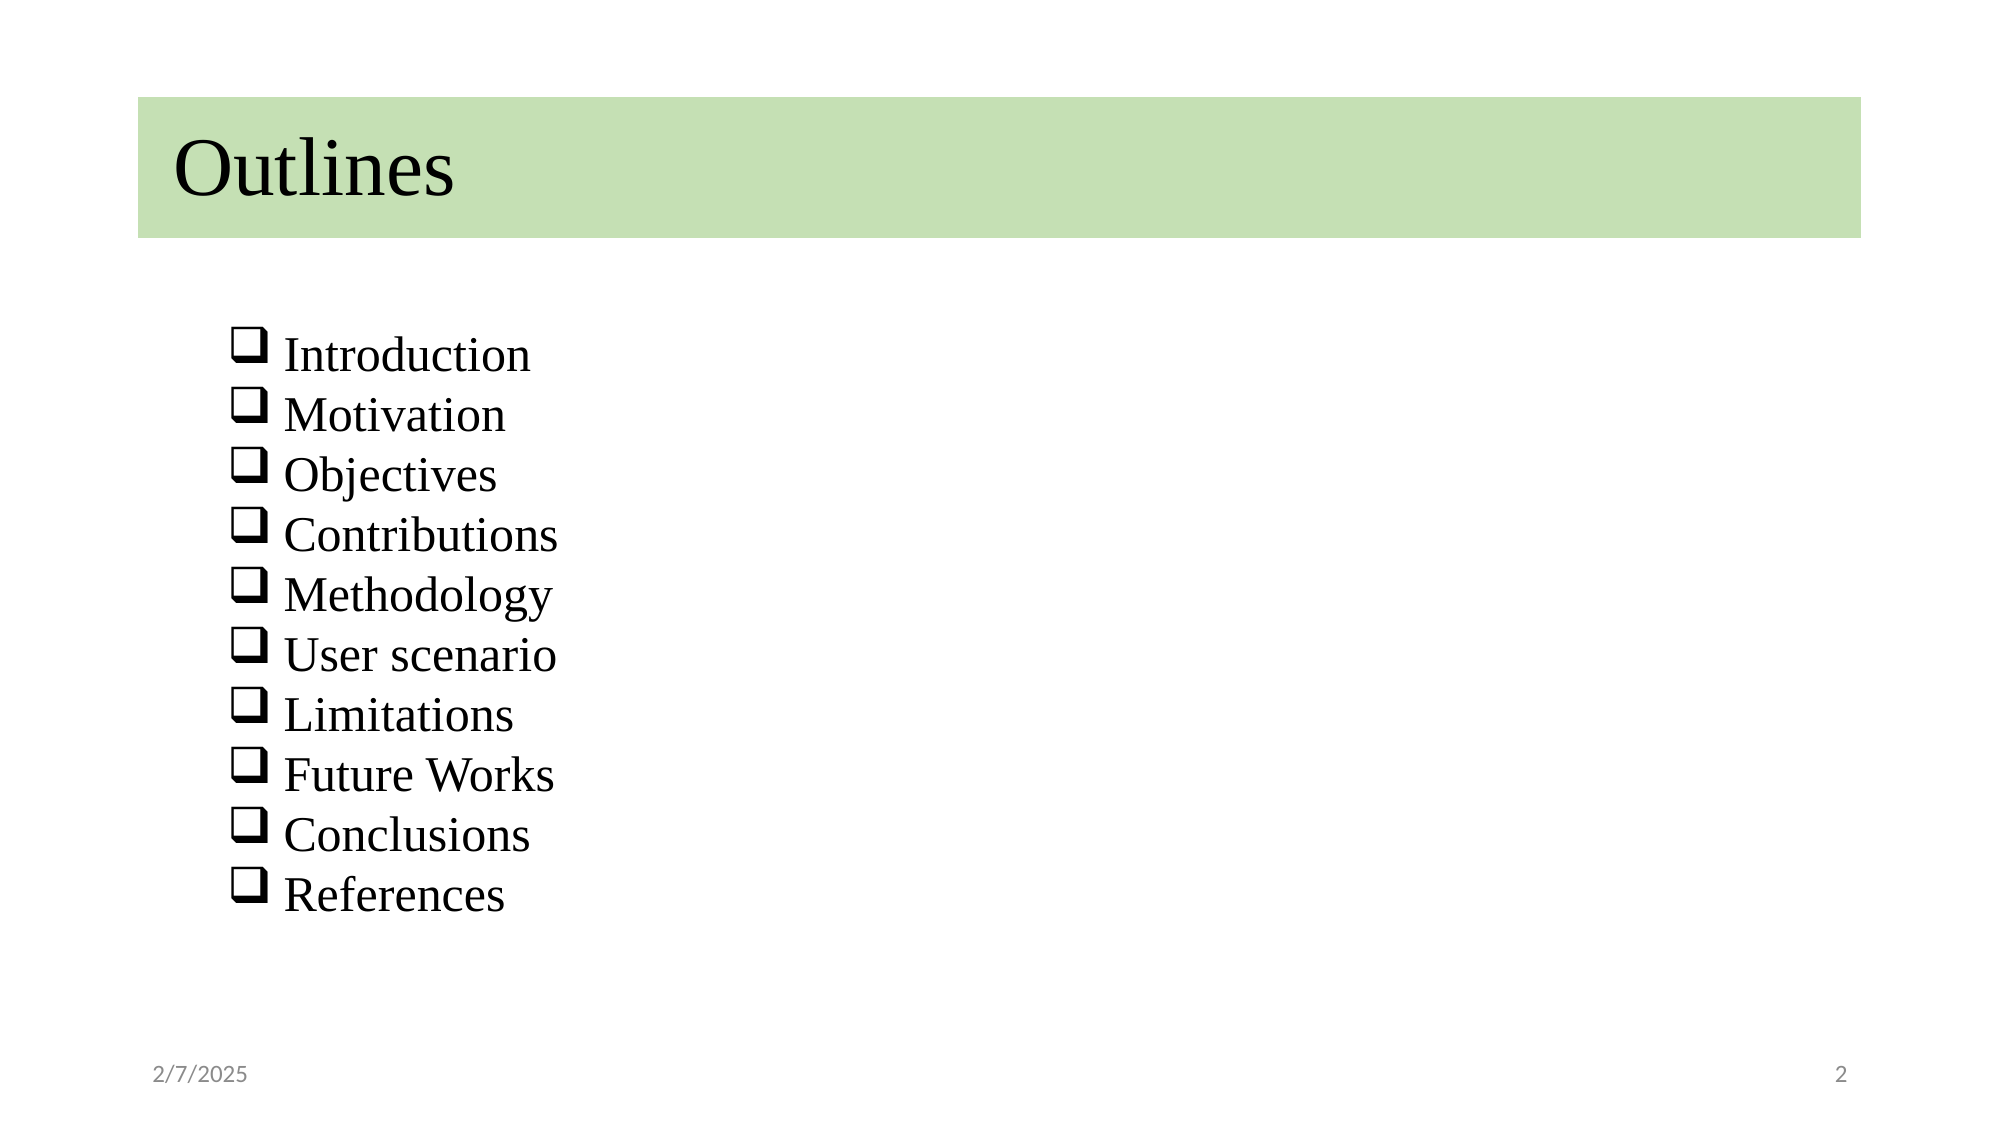

# Outlines

Introduction
Motivation
Objectives
Contributions
Methodology
User scenario
Limitations
Future Works
Conclusions
References
2/7/2025
2